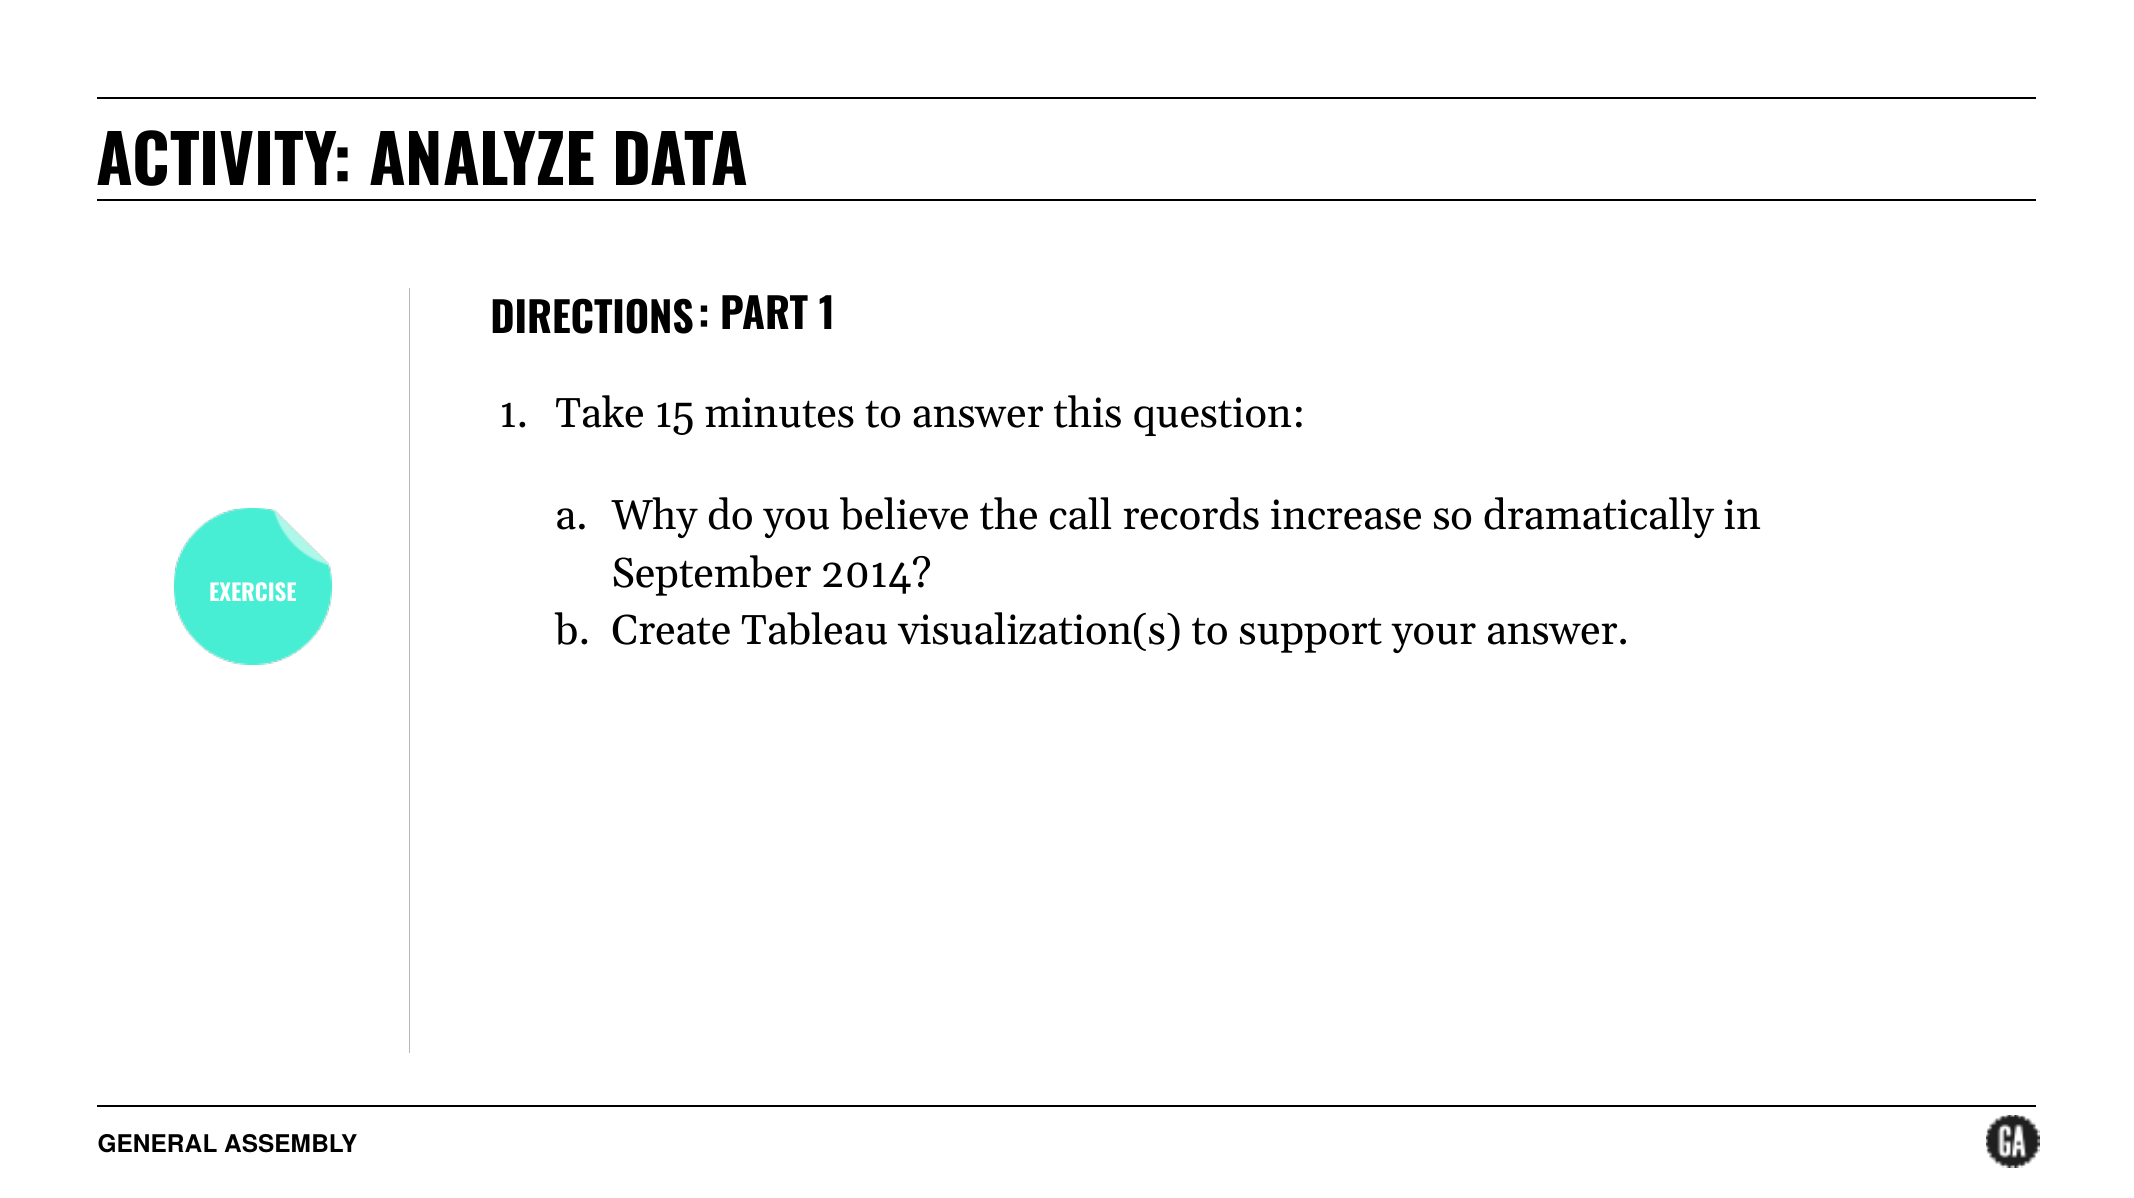

# ACTIVITY: ANALYZE DATA
: PART 1
Take 15 minutes to answer this question:
Why do you believe the call records increase so dramatically in September 2014?
Create Tableau visualization(s) to support your answer.